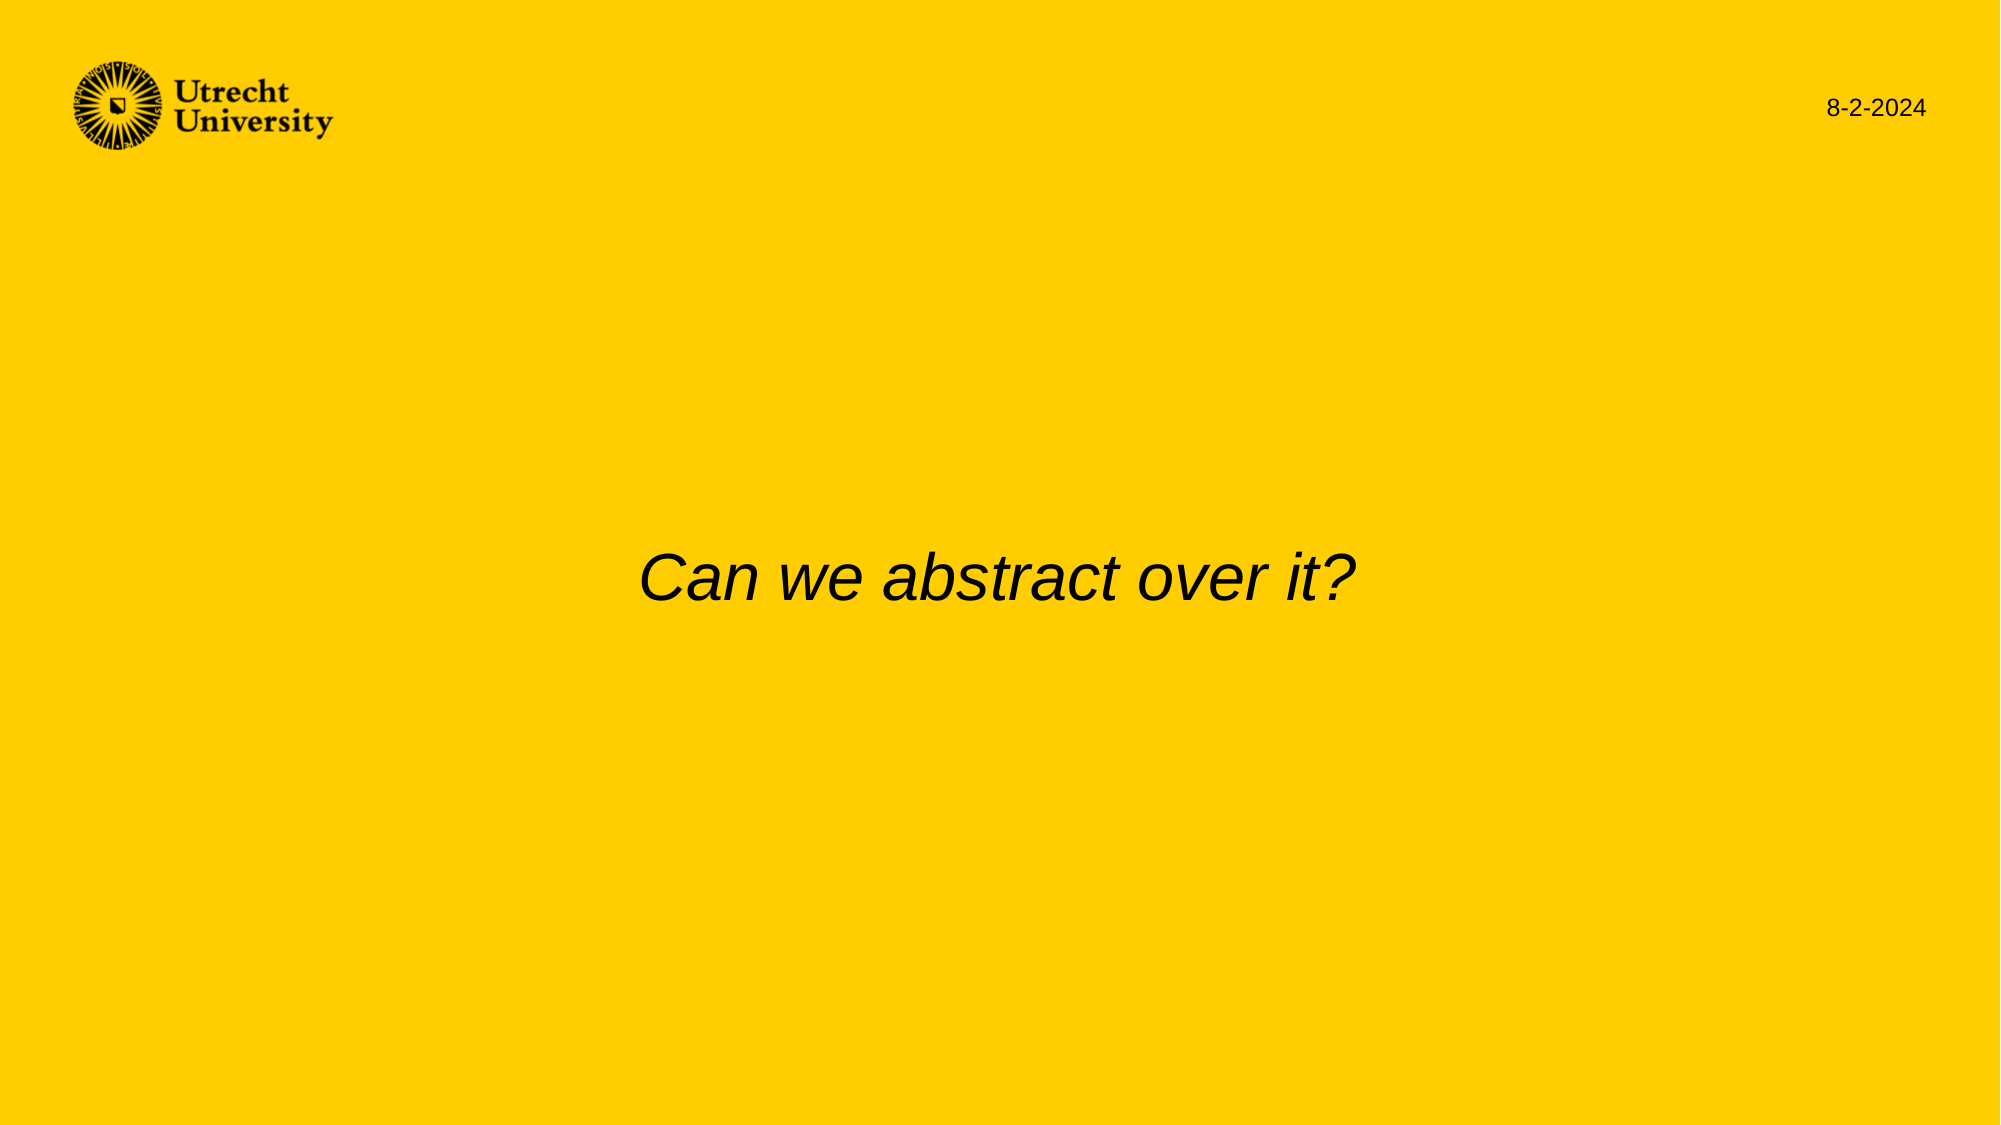

8-2-2024
# Can we abstract over it?